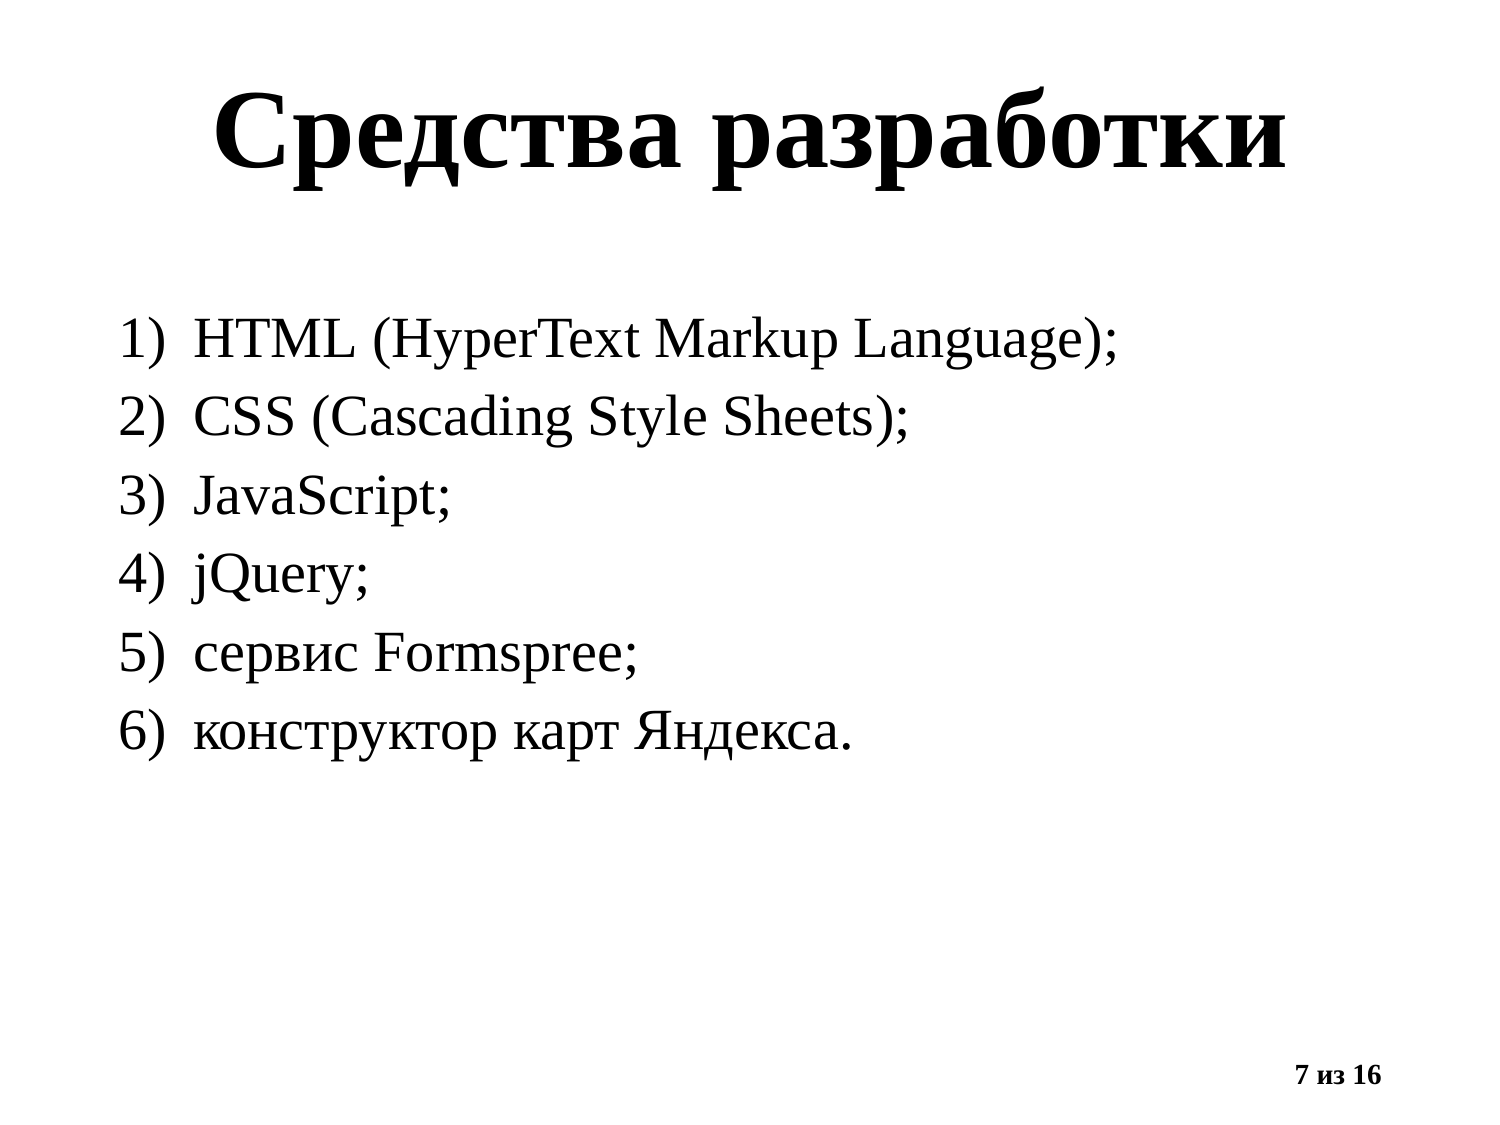

# Средства разработки
HTML (HyperText Markup Language);
CSS (Cascading Style Sheets);
JavaScript;
jQuery;
сервис Formspree;
конструктор карт Яндекса.
7 из 16